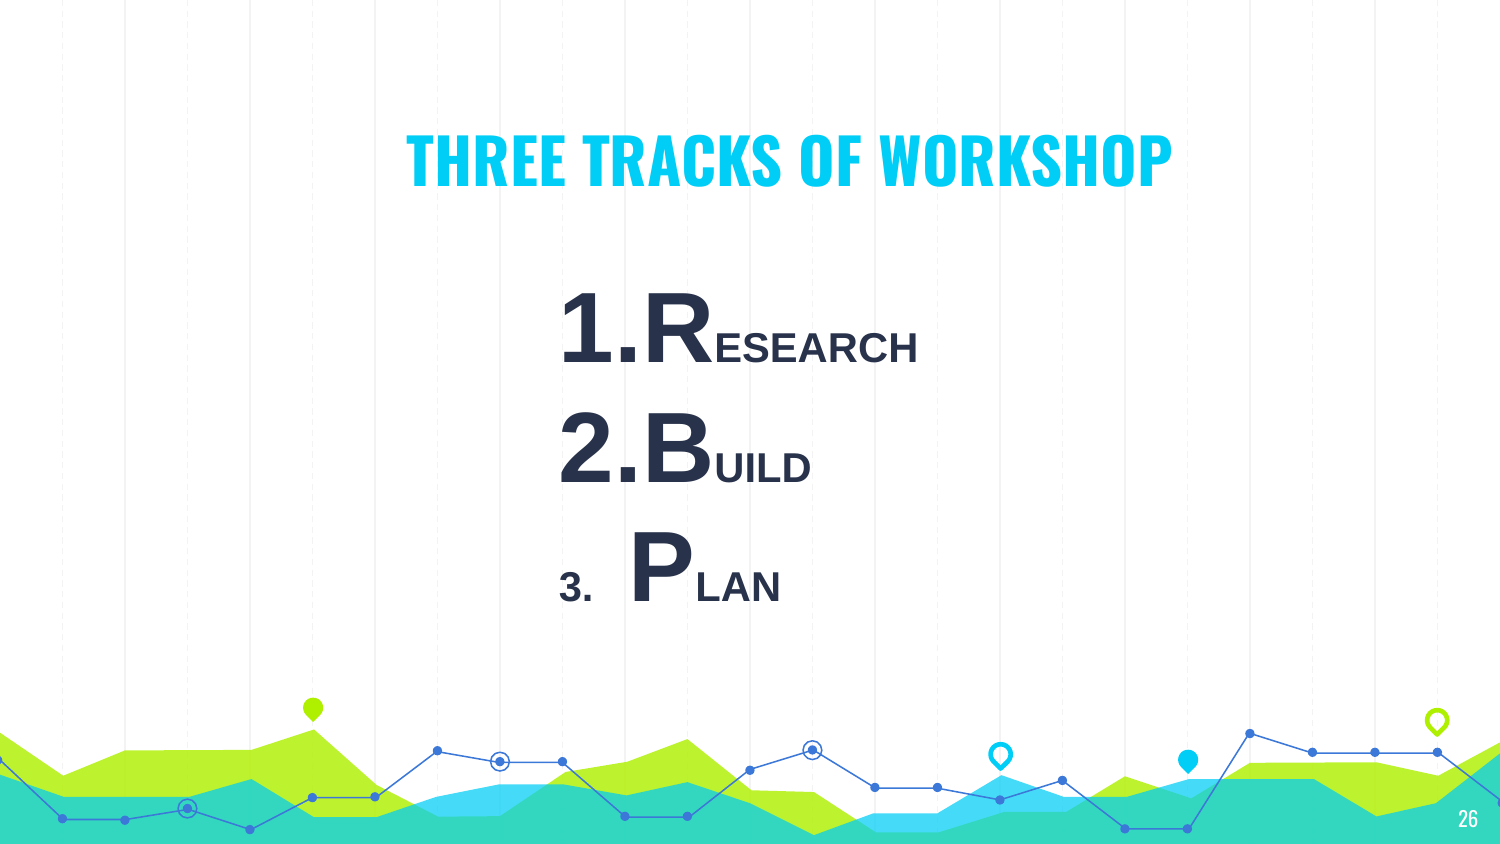

# THREE TRACKS OF WORKSHOP
RESEARCH
BUILD
 PLAN
26